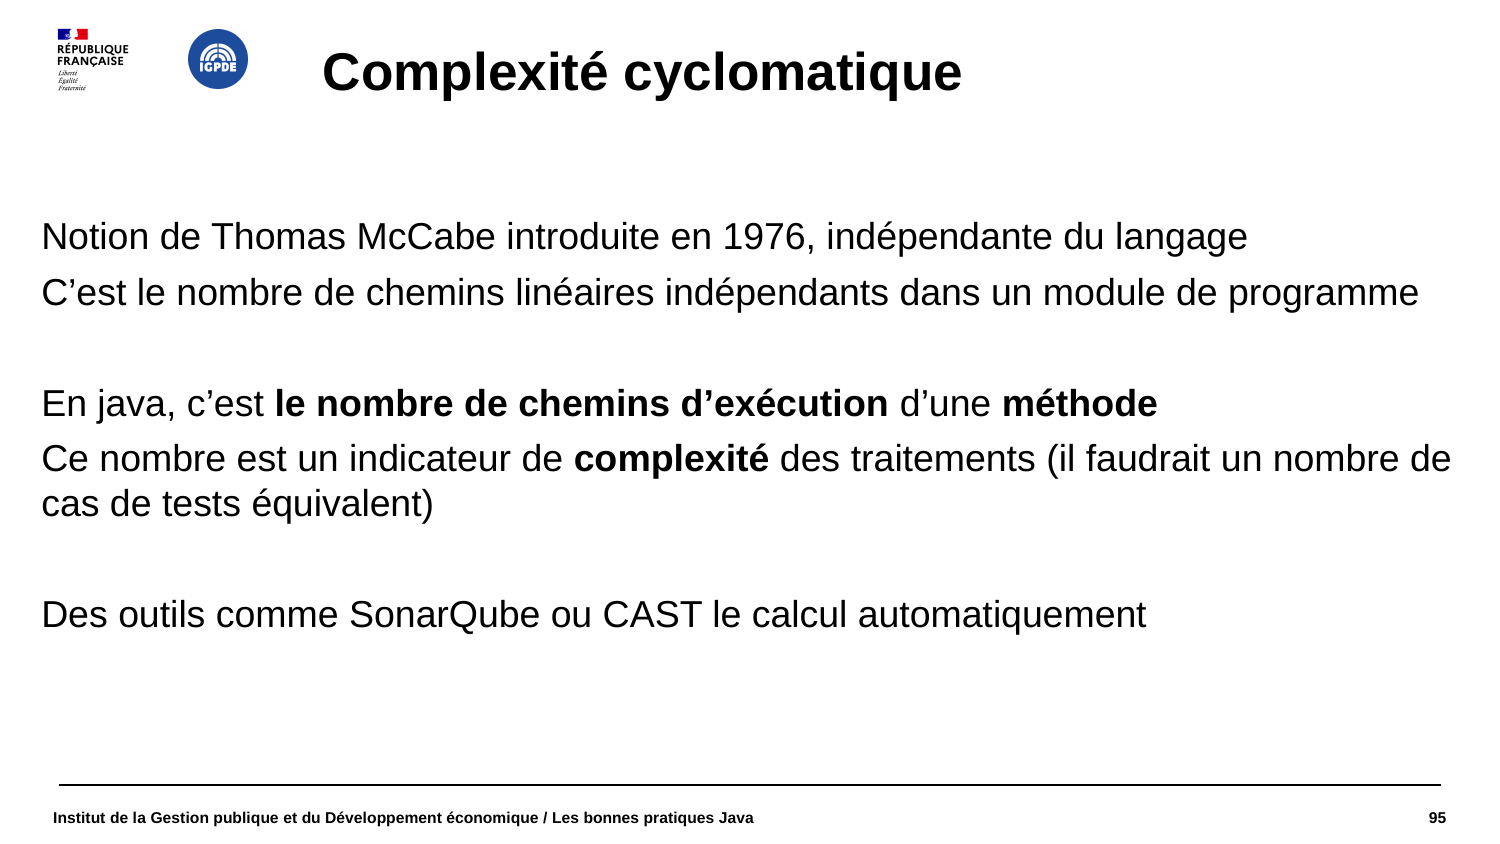

# Complexité cyclomatique
Notion de Thomas McCabe introduite en 1976, indépendante du langage
C’est le nombre de chemins linéaires indépendants dans un module de programme

En java, c’est le nombre de chemins d’exécution d’une méthode
Ce nombre est un indicateur de complexité des traitements (il faudrait un nombre de cas de tests équivalent)

Des outils comme SonarQube ou CAST le calcul automatiquement

Institut de la Gestion publique et du Développement économique / Les bonnes pratiques Java
95